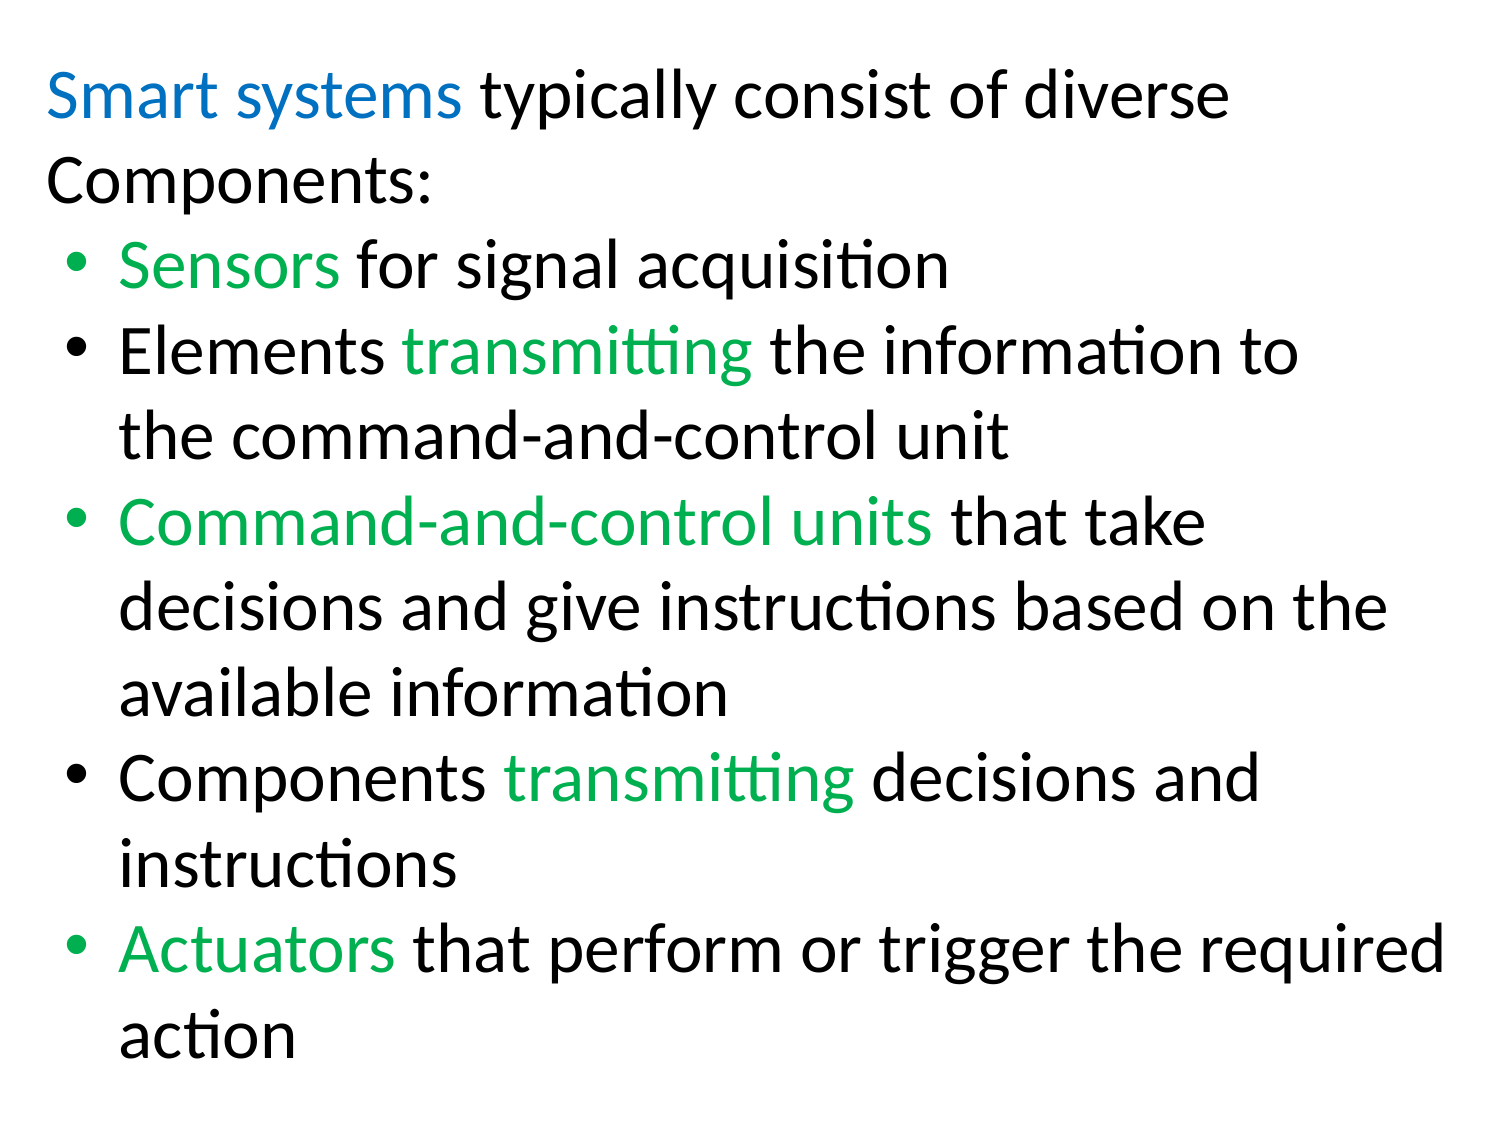

# Smart systems typically consist of diverse Components:
Sensors for signal acquisition
Elements transmitting the information to the command-and-control unit
Command-and-control units that take decisions and give instructions based on the available information
Components transmitting decisions and instructions
Actuators that perform or trigger the required action